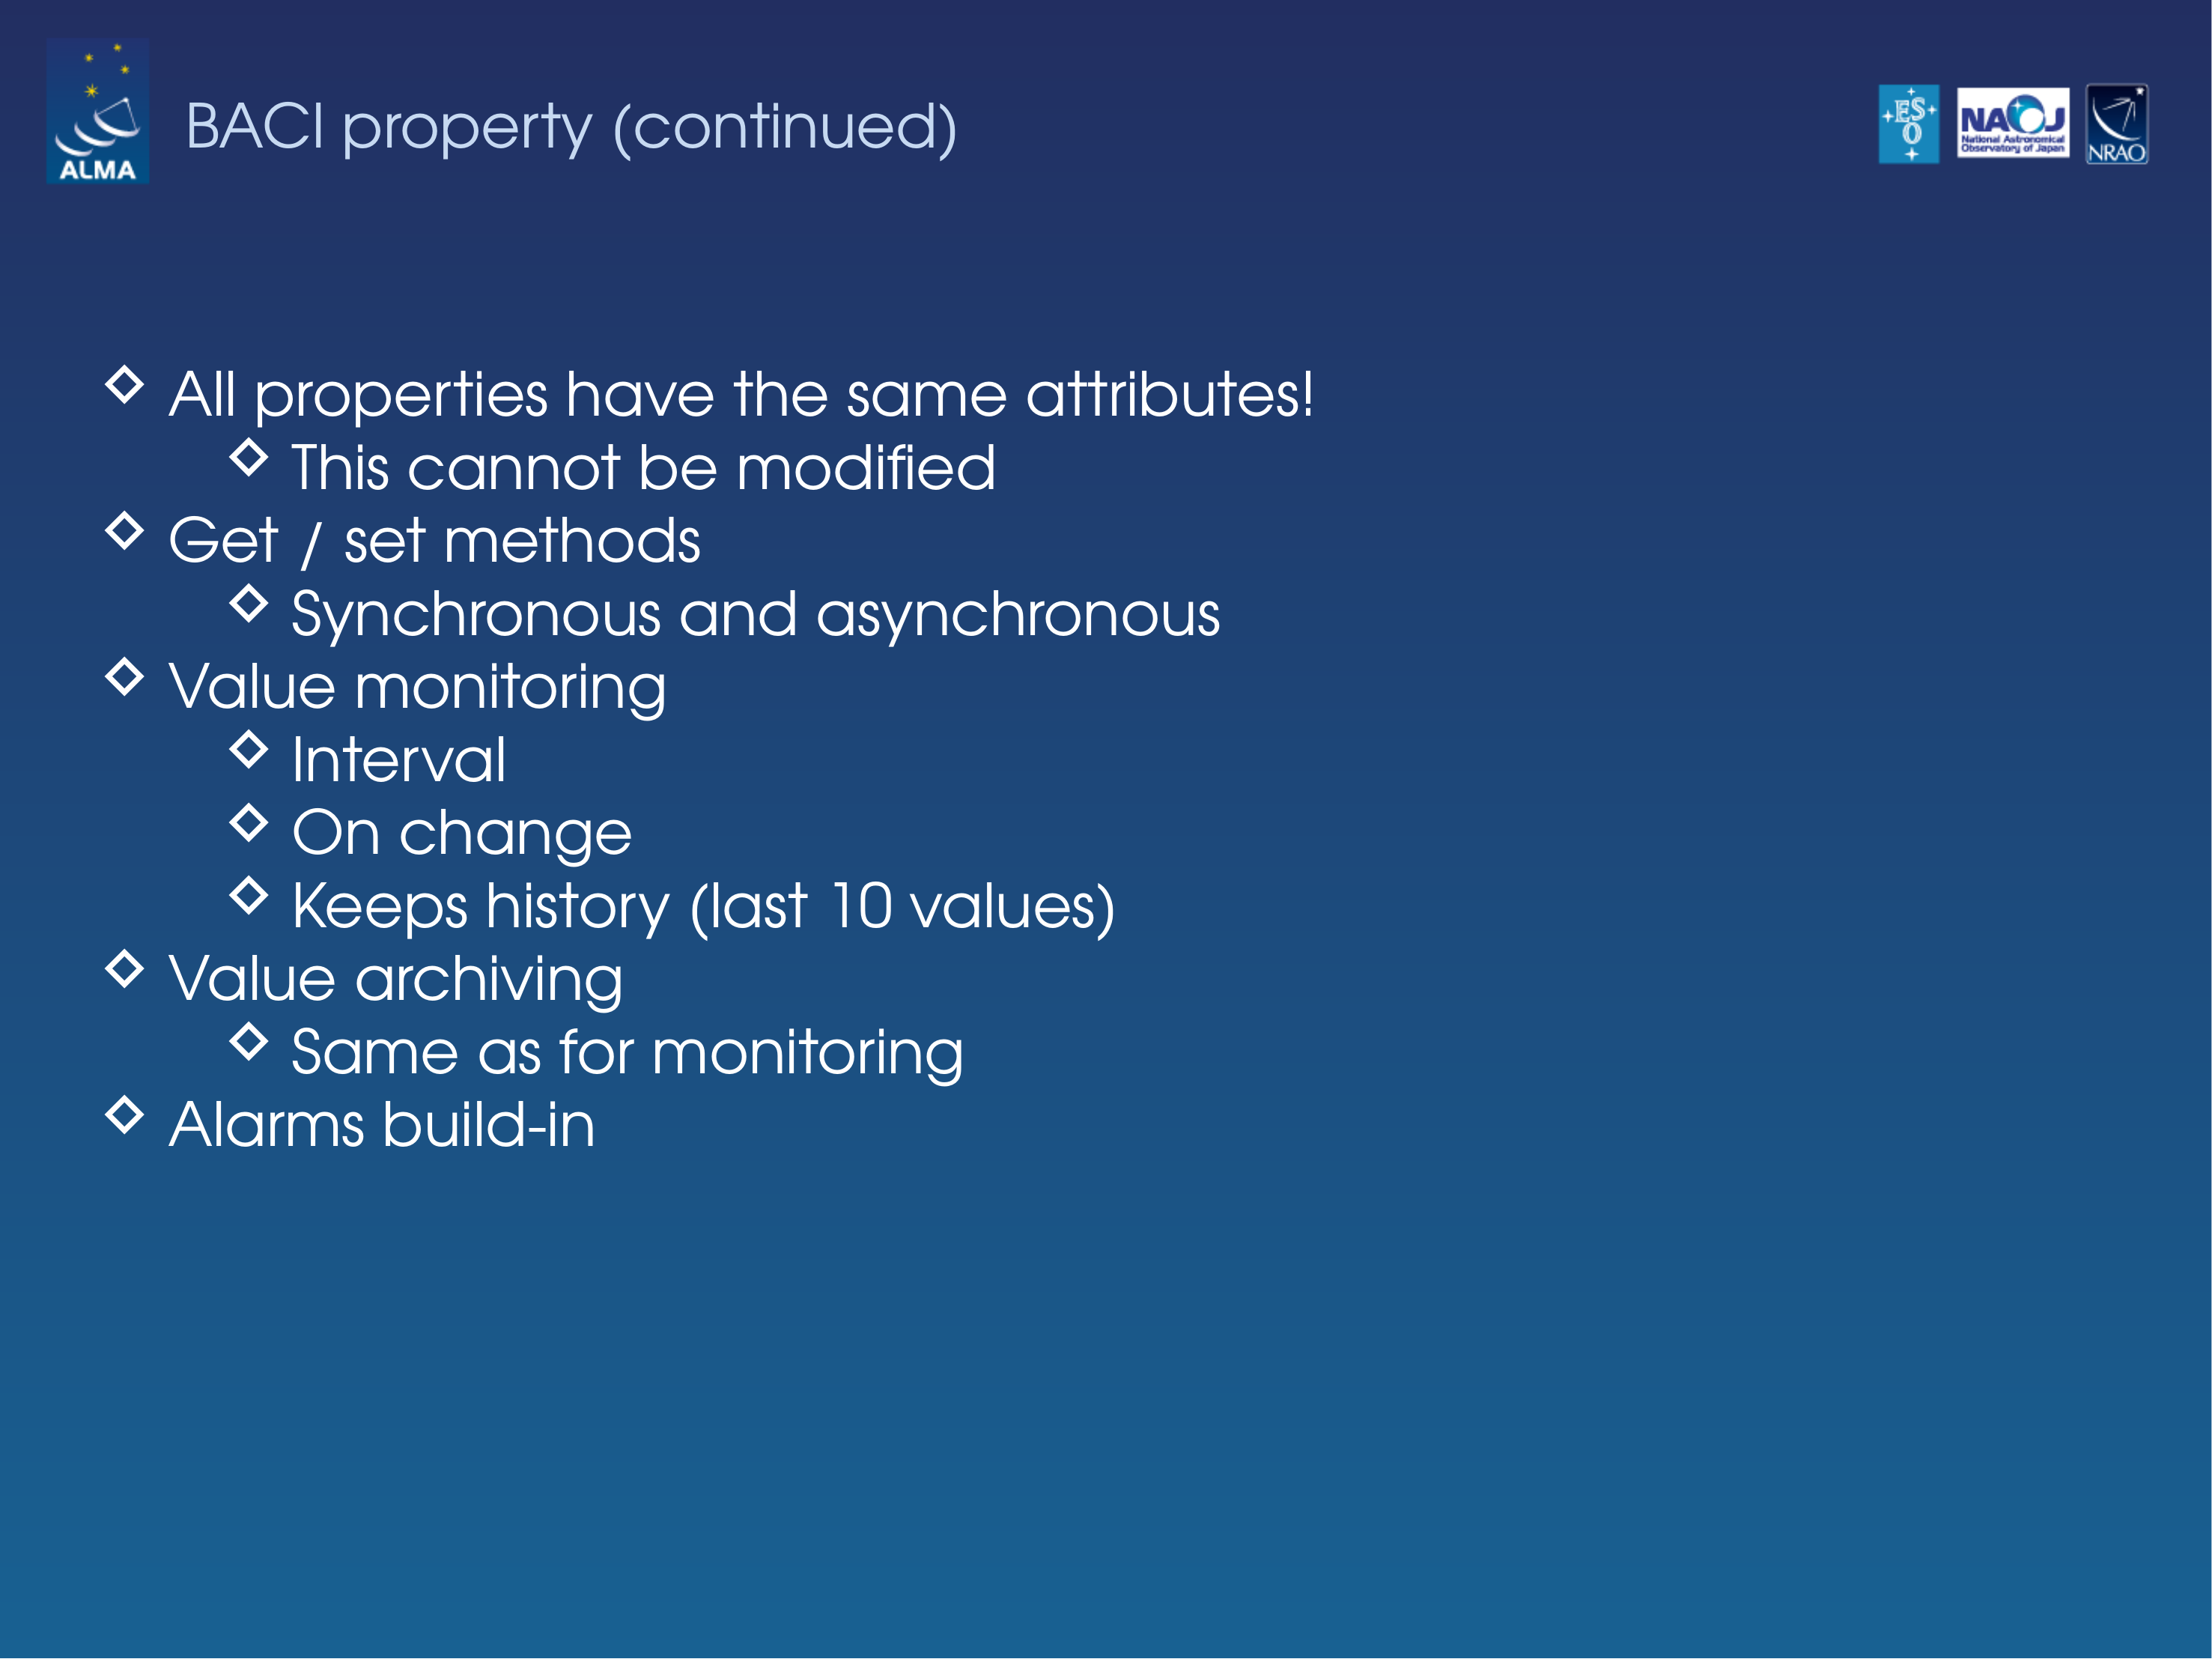

# BACI property (continued)
All properties have the same attributes!
This cannot be modified
Get / set methods
Synchronous and asynchronous
Value monitoring
Interval
On change
Keeps history (last 10 values)
Value archiving
Same as for monitoring
Alarms build-in